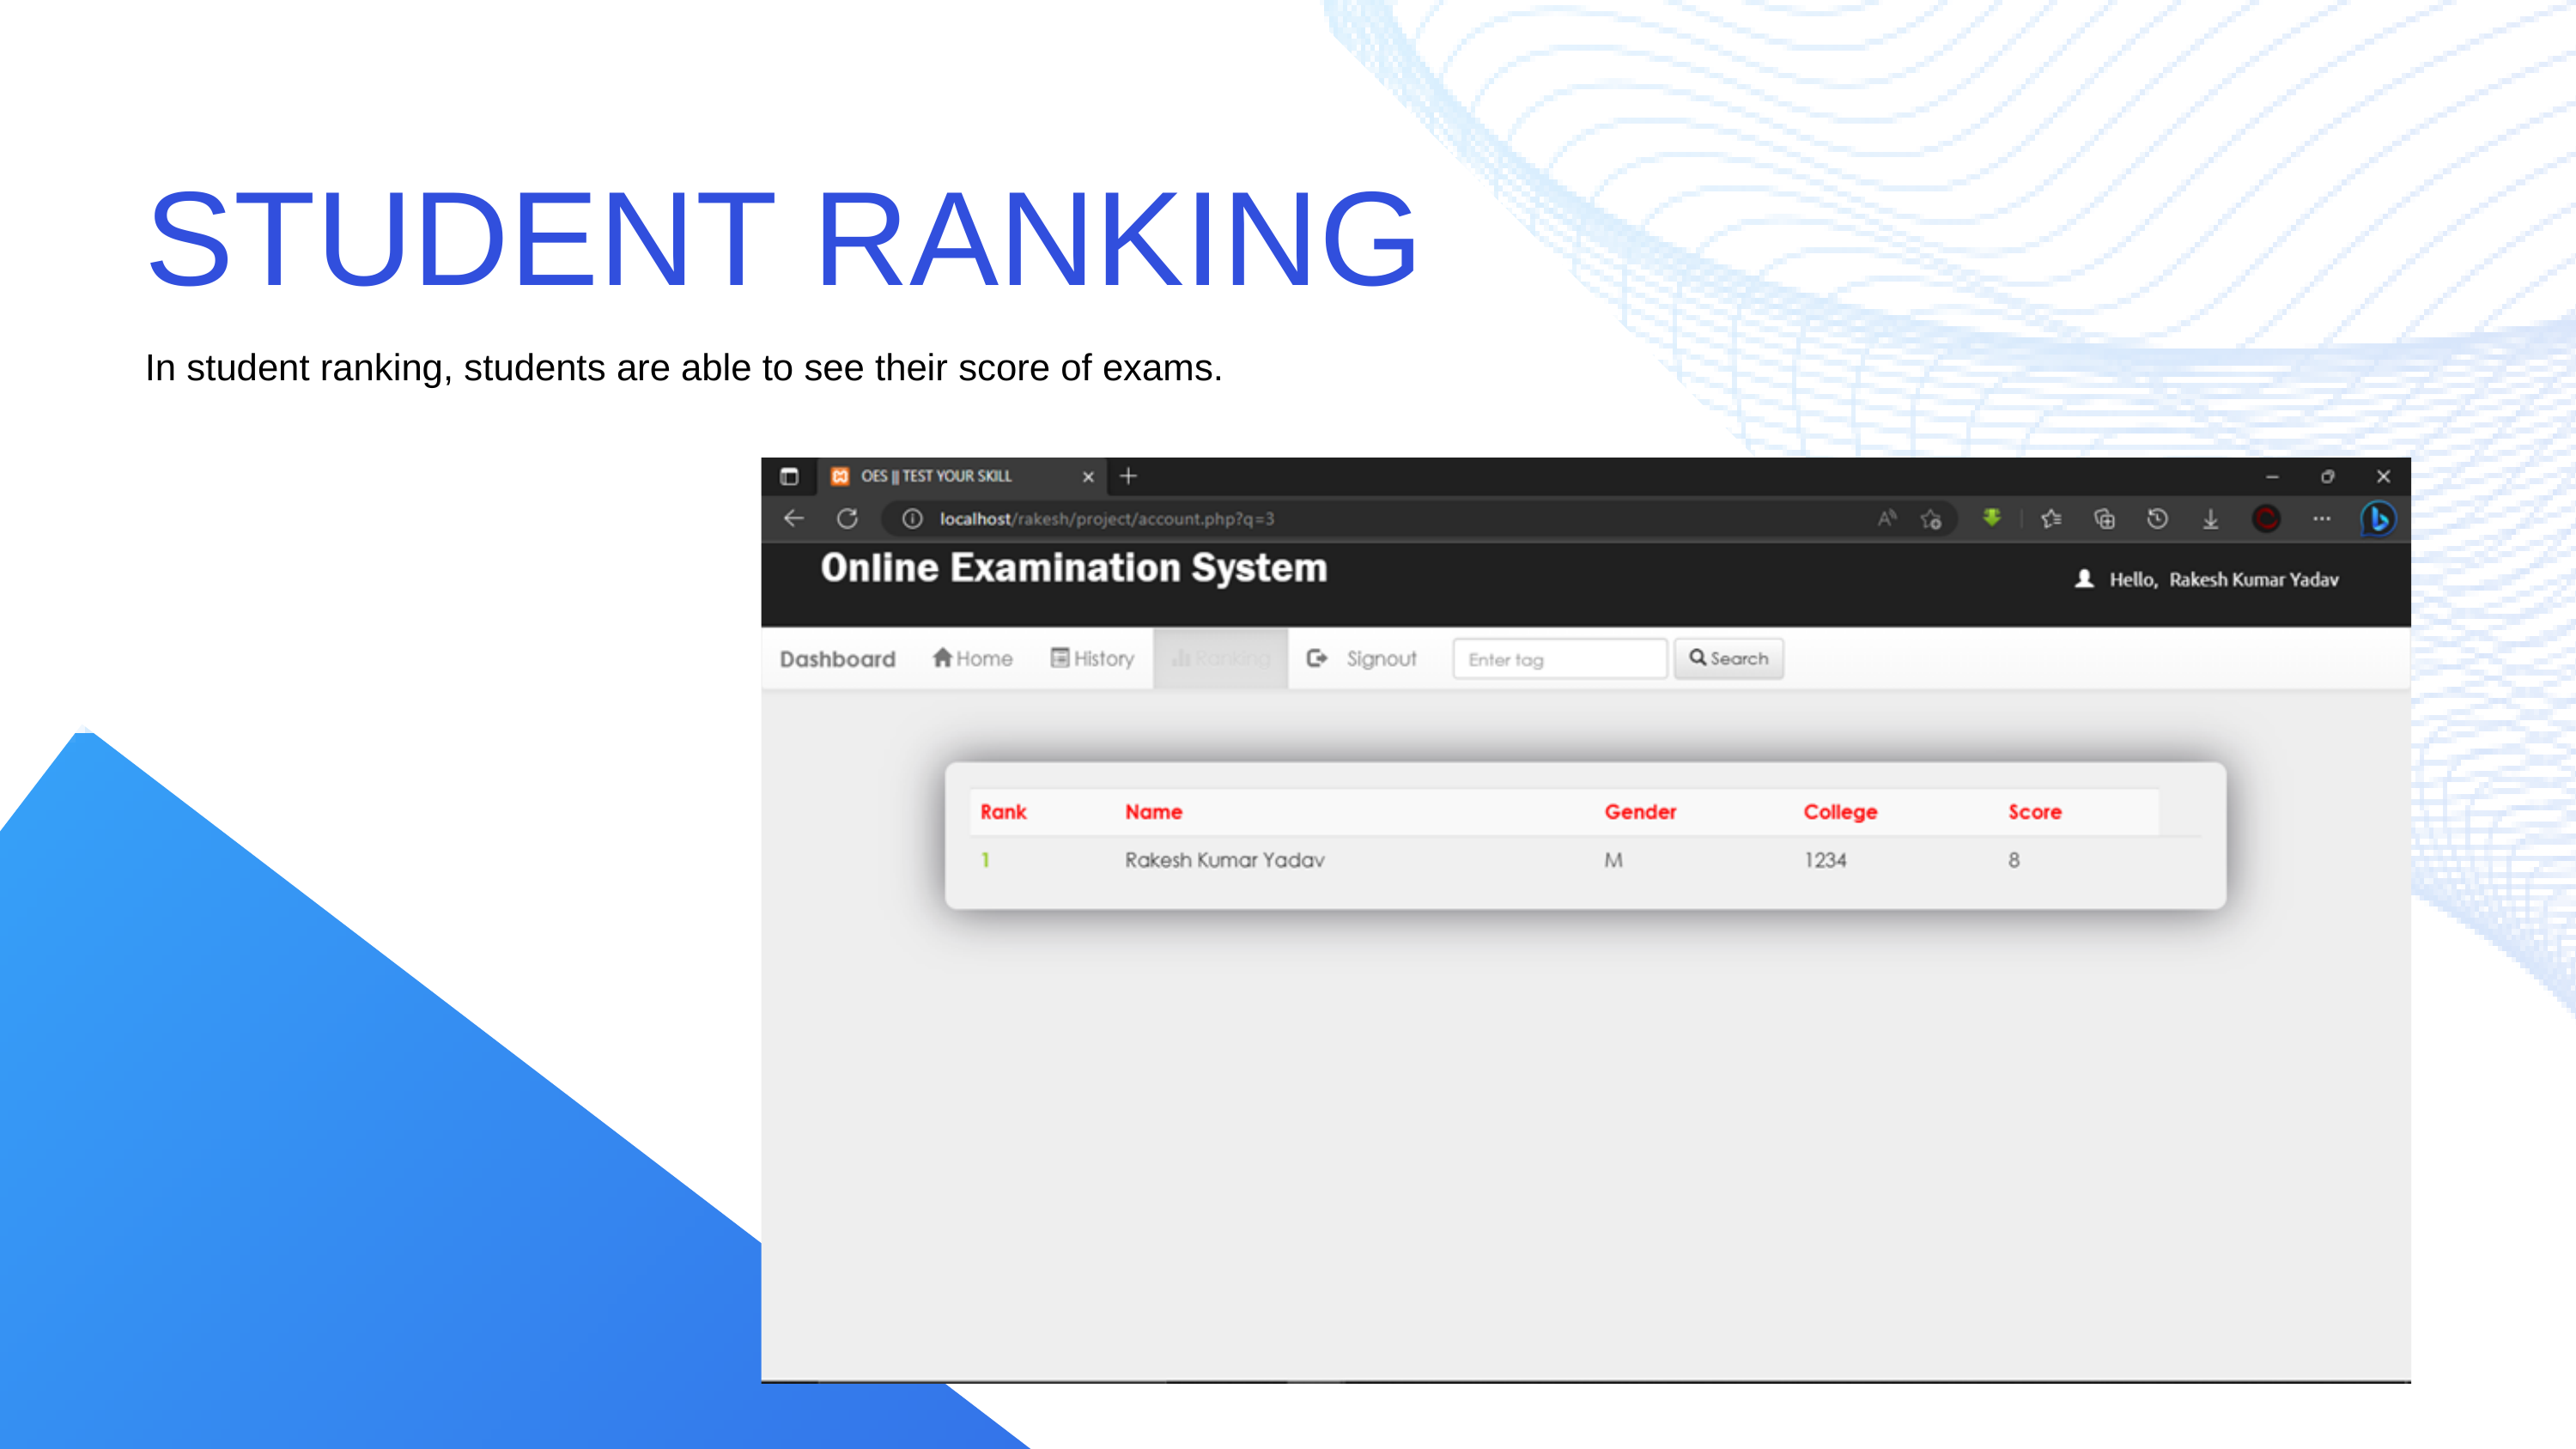

STUDENT RANKING

In student ranking, students are able to see their score of exams.